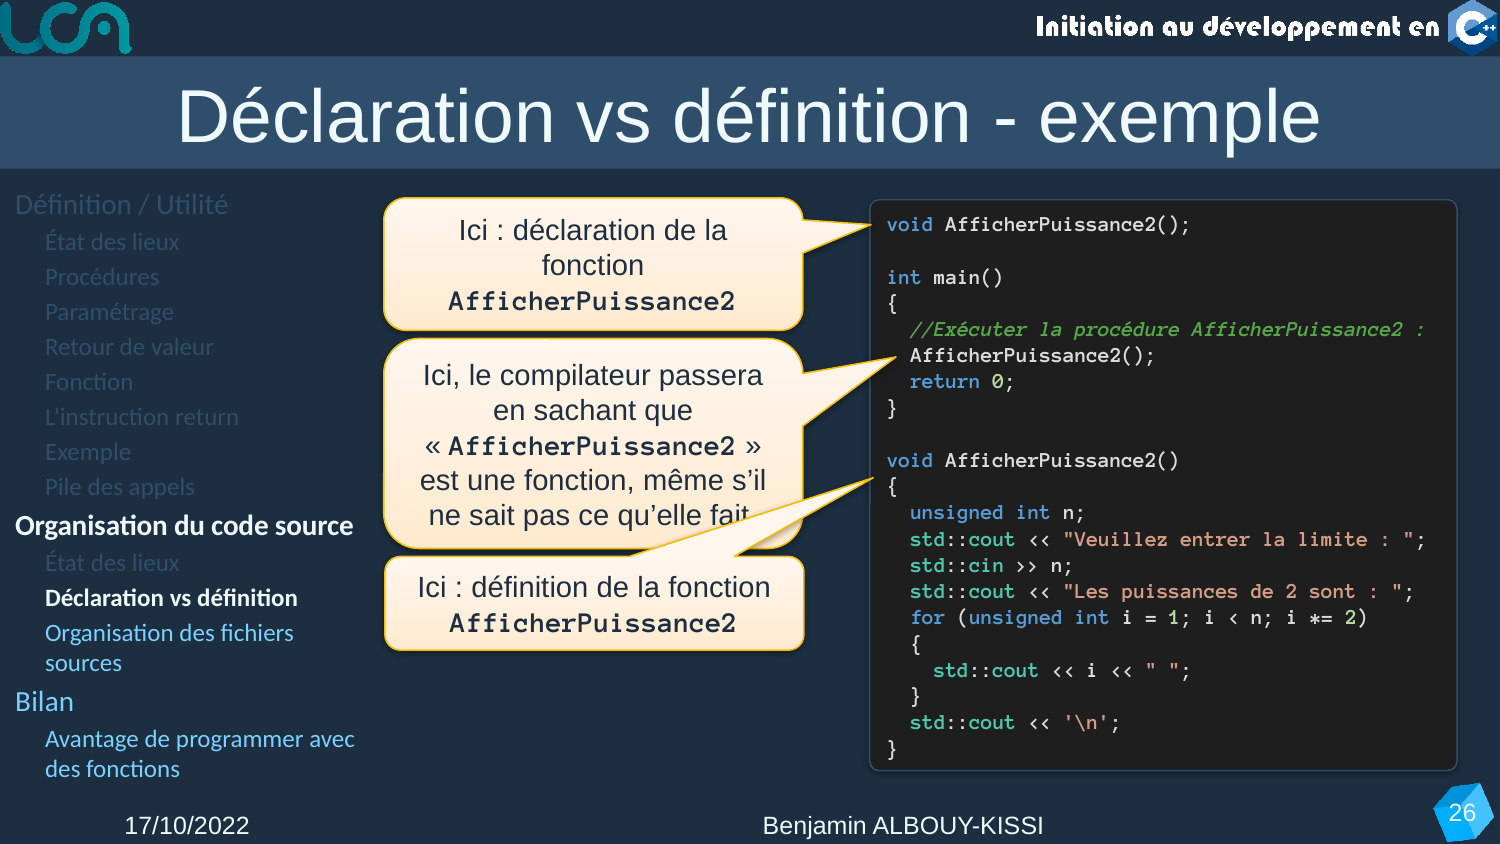

# Déclaration vs définition - exemple
Définition / Utilité
État des lieux
Procédures
Paramétrage
Retour de valeur
Fonction
L’instruction return
Exemple
Pile des appels
Organisation du code source
État des lieux
Déclaration vs définition
Organisation des fichiers sources
Bilan
Avantage de programmer avec des fonctions
Ici : déclaration de la fonction AfficherPuissance2
void AfficherPuissance2();

int main()
{
  //Exécuter la procédure AfficherPuissance2 :
  AfficherPuissance2();
  return 0;
}

void AfficherPuissance2()
{
  unsigned int n;
  std::cout << "Veuillez entrer la limite : ";
  std::cin >> n;
  std::cout << "Les puissances de 2 sont : ";
  for (unsigned int i = 1; i < n; i *= 2)
  {
    std::cout << i << " ";
  }
  std::cout << '\n';
}
Ici, le compilateur passera en sachant que « AfficherPuissance2 » est une fonction, même s’il ne sait pas ce qu’elle fait.
Ici : définition de la fonction AfficherPuissance2
26
17/10/2022
Benjamin ALBOUY-KISSI